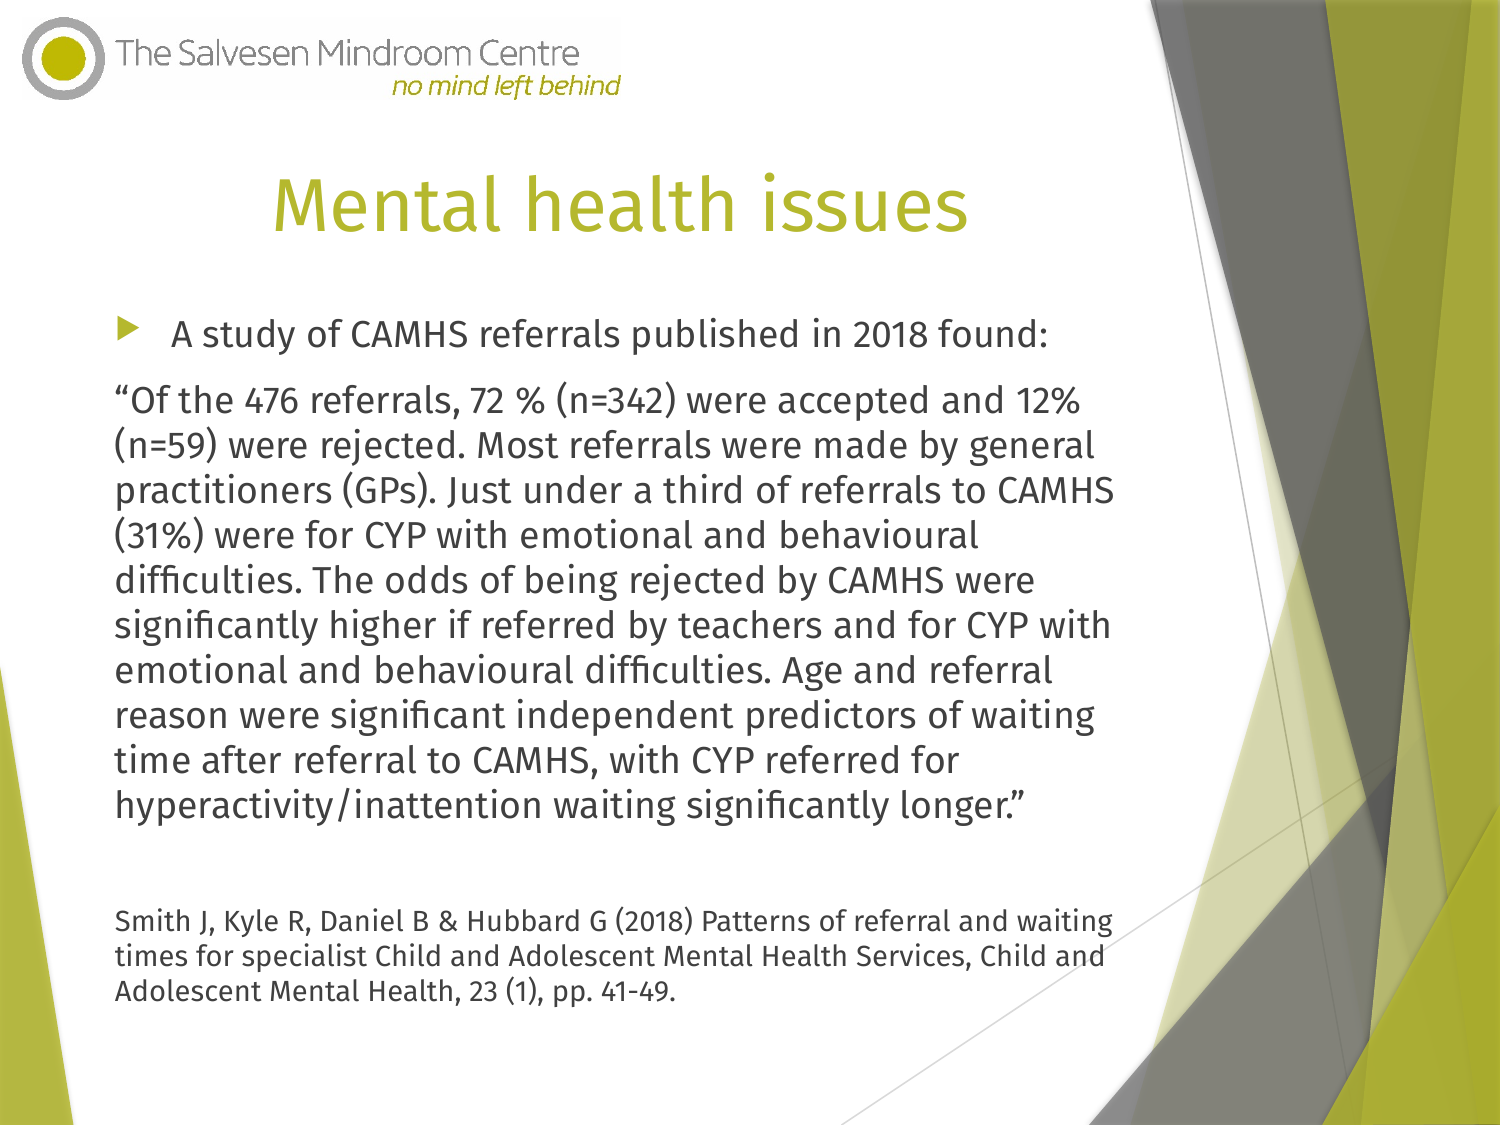

# Mental health issues
A study of CAMHS referrals published in 2018 found:
“Of the 476 referrals, 72 % (n=342) were accepted and 12% (n=59) were rejected. Most referrals were made by general practitioners (GPs). Just under a third of referrals to CAMHS (31%) were for CYP with emotional and behavioural difficulties. The odds of being rejected by CAMHS were significantly higher if referred by teachers and for CYP with emotional and behavioural difficulties. Age and referral reason were significant independent predictors of waiting time after referral to CAMHS, with CYP referred for hyperactivity/inattention waiting significantly longer.”

Smith J, Kyle R, Daniel B & Hubbard G (2018) Patterns of referral and waiting times for specialist Child and Adolescent Mental Health Services, Child and Adolescent Mental Health, 23 (1), pp. 41-49.